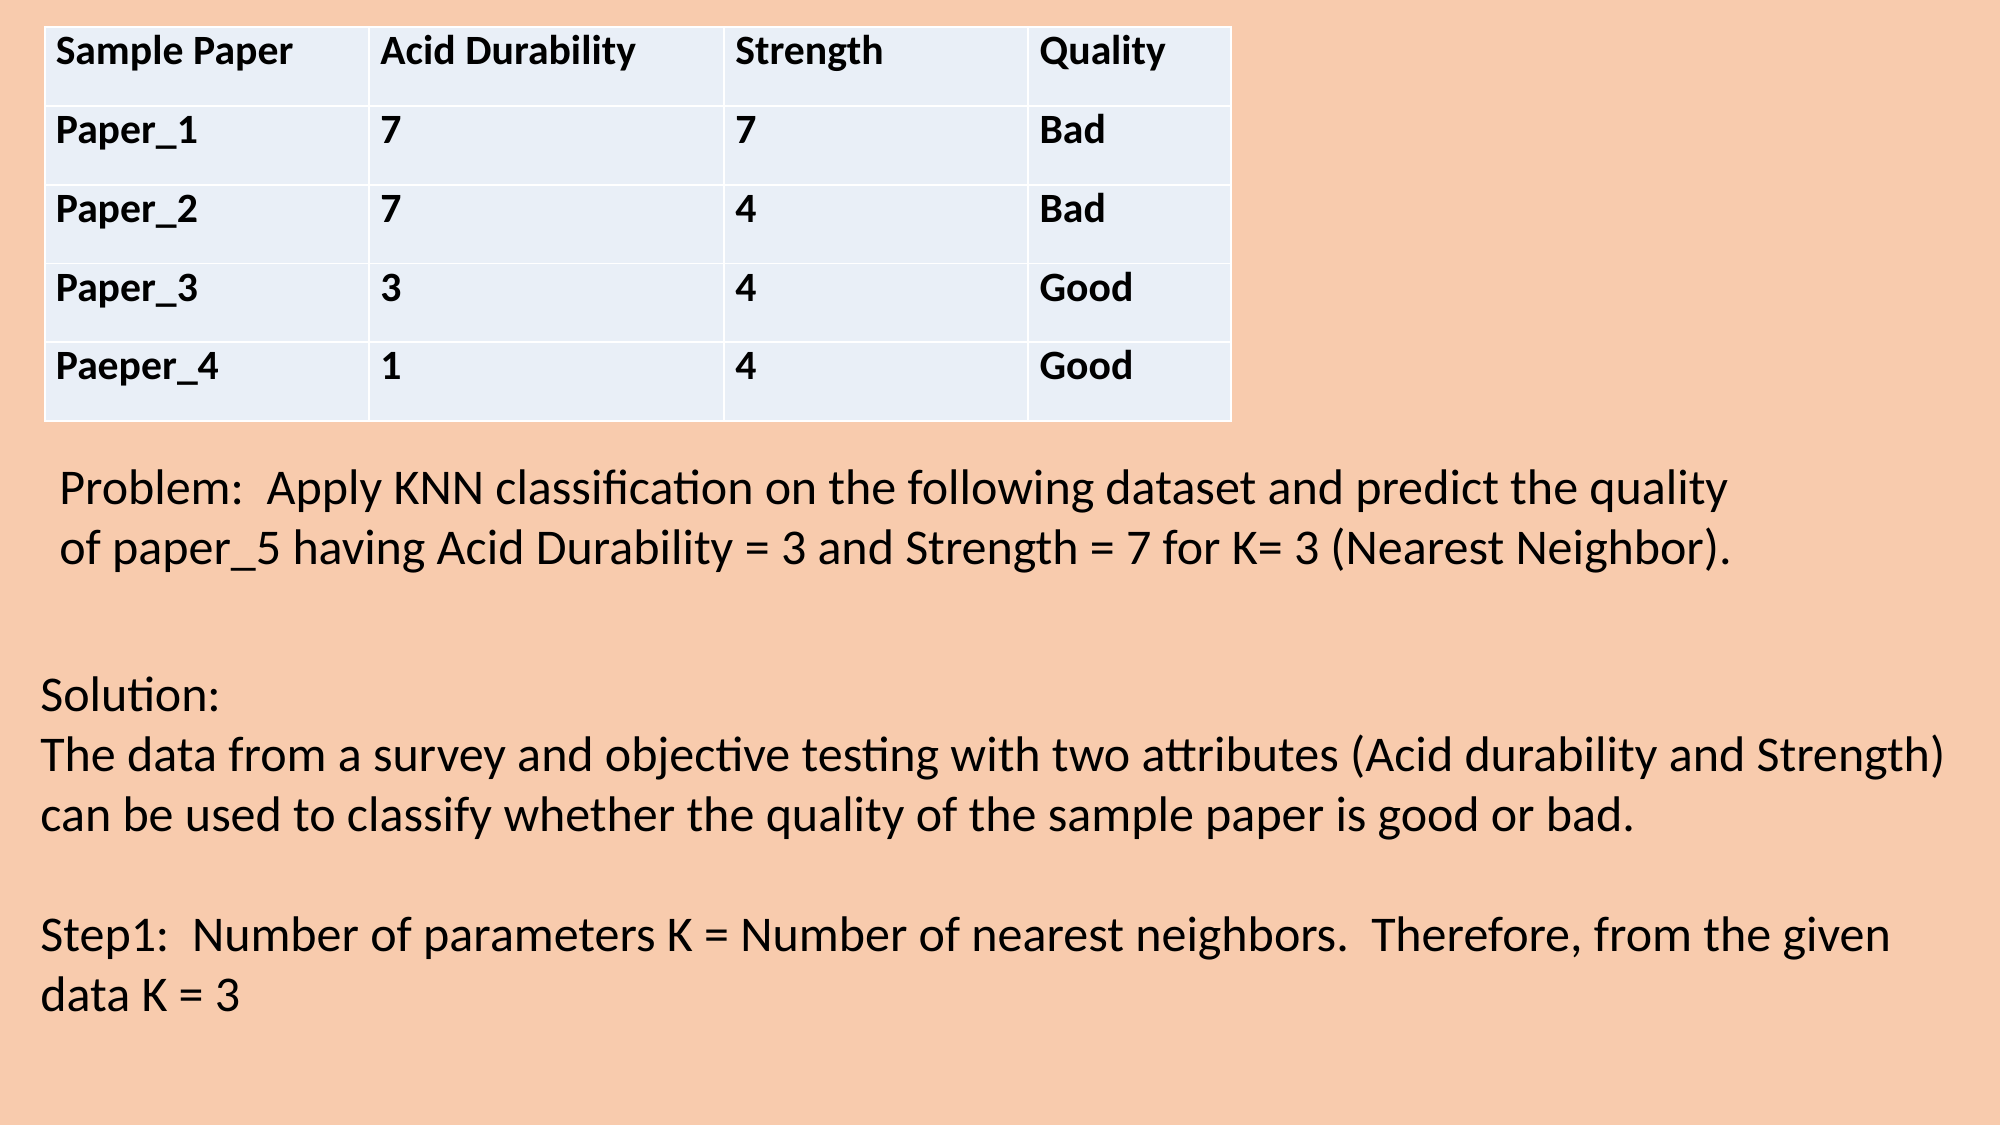

| Sample Paper | Acid Durability | Strength | Quality |
| --- | --- | --- | --- |
| Paper\_1 | 7 | 7 | Bad |
| Paper\_2 | 7 | 4 | Bad |
| Paper\_3 | 3 | 4 | Good |
| Paeper\_4 | 1 | 4 | Good |
Problem:  Apply KNN classification on the following dataset and predict the quality of paper_5 having Acid Durability = 3 and Strength = 7 for K= 3 (Nearest Neighbor).

Solution:
The data from a survey and objective testing with two attributes (Acid durability and Strength) can be used to classify whether the quality of the sample paper is good or bad.

Step1:  Number of parameters K = Number of nearest neighbors.  Therefore, from the given data K = 3